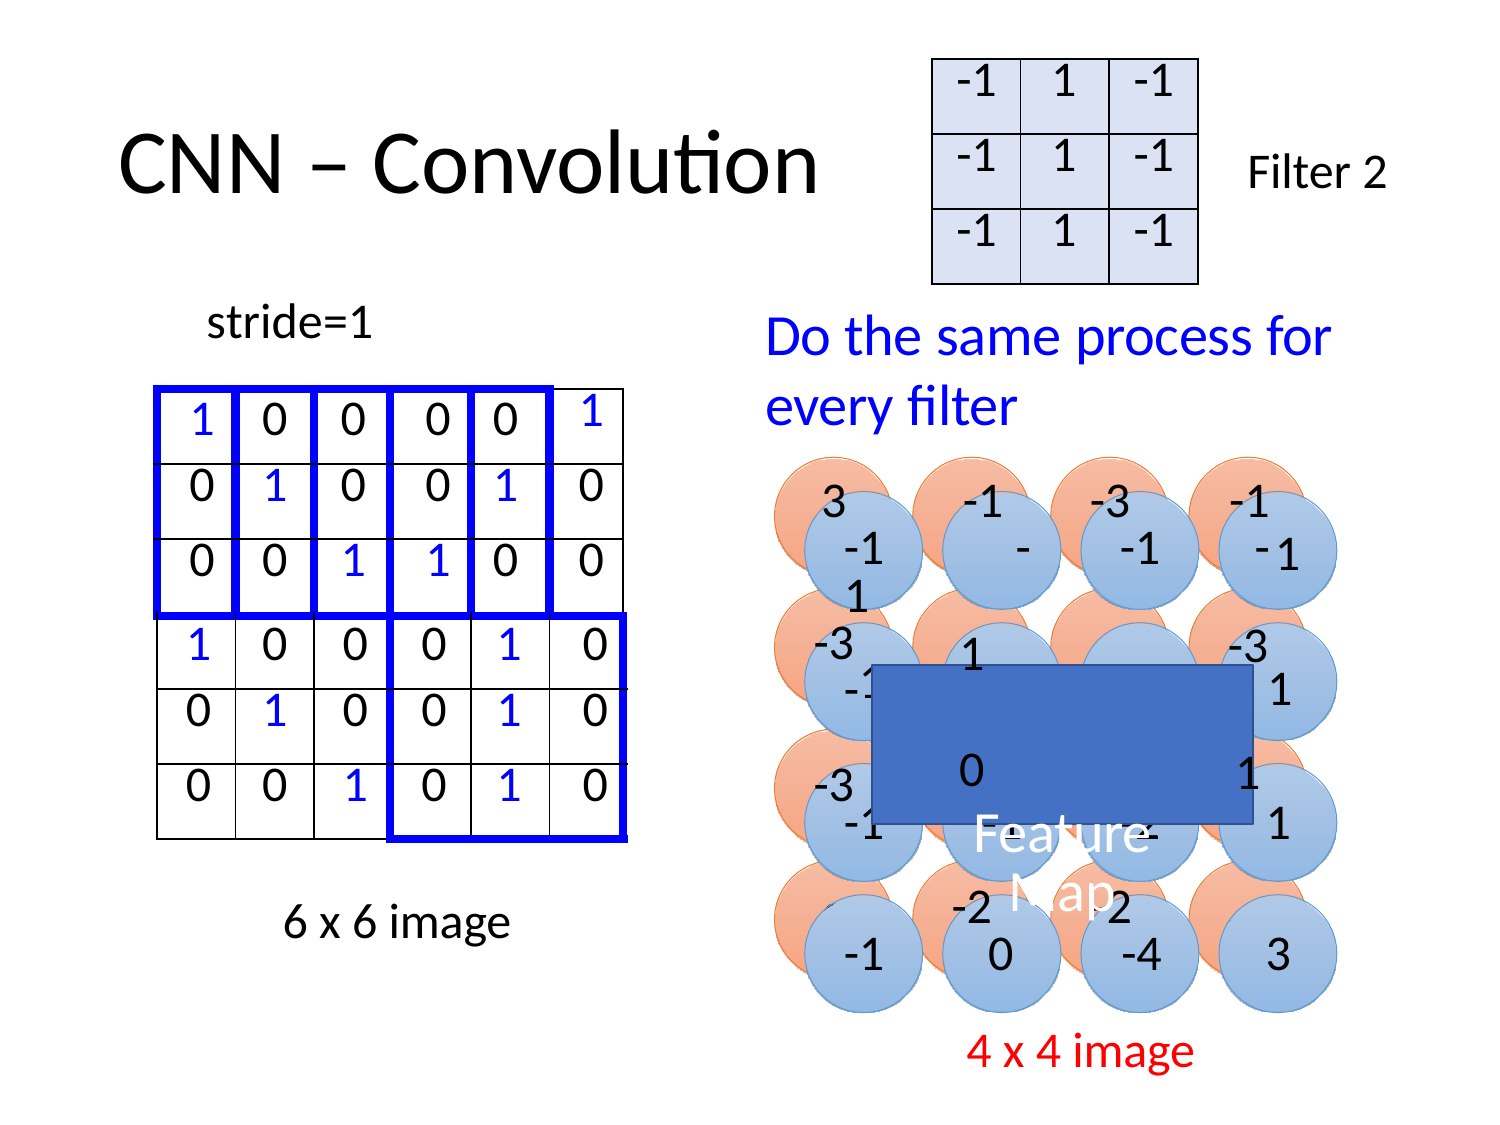

# CNN – Convolution
| -1 | 1 | -1 |
| --- | --- | --- |
| -1 | 1 | -1 |
| -1 | 1 | -1 |
Filter 2
stride=1
Do the same process for
every filter

1

1
| 1 | 0 | 0 | 0 | 0 | 1 |
| --- | --- | --- | --- | --- | --- |
| 0 | 1 | 0 | 0 | 1 | 0 |
| 0 | 0 | 1 | 1 | 0 | 0 |
| 1 | 0 | 0 | 0 | 1 | 0 |
| 0 | 1 | 0 | 0 | 1 | 0 |
| 0 | 0 | 1 | 0 | 1 | 0 |

| 3 -1 -1 -1 |  | -3 -1 | -1 - |
| --- | --- | --- | --- |
| -3 - -3 | 1 0 Feature Map |  | -3 1 |

1	-1	-2

-3	0

-1
-1
-2
1

3
-2	-2
0	-4
4 x 4 image
-1
6 x 6 image

-1
3